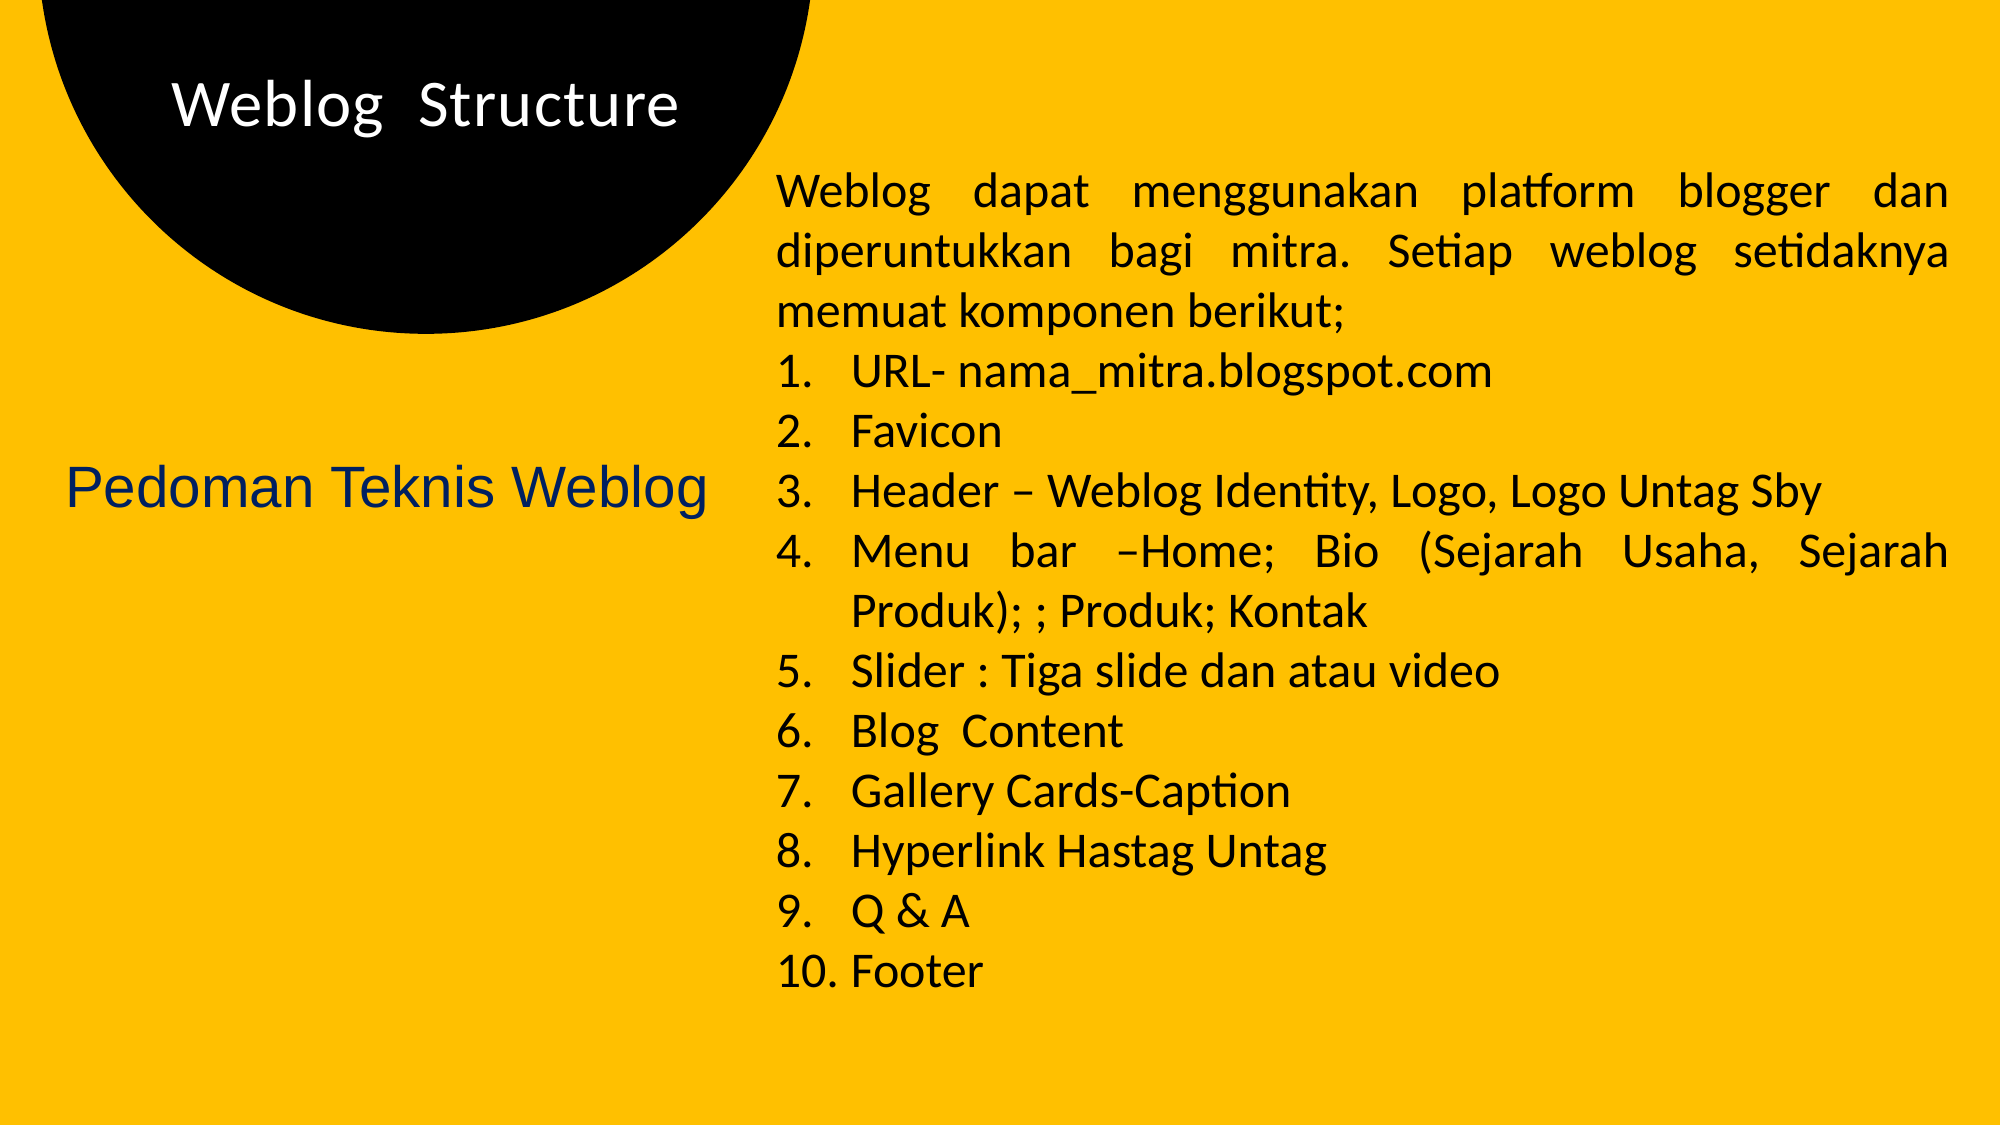

# Weblog  Structure

Weblog dapat menggunakan platform blogger dan diperuntukkan bagi mitra. Setiap weblog setidaknya memuat komponen berikut;
URL- nama_mitra.blogspot.com
Favicon
Header – Weblog Identity, Logo, Logo Untag Sby
Menu bar –Home; Bio (Sejarah Usaha, Sejarah Produk); ; Produk; Kontak
Slider : Tiga slide dan atau video
Blog  Content
Gallery Cards-Caption
Hyperlink Hastag Untag
Q & A
Footer

Pedoman Teknis Weblog